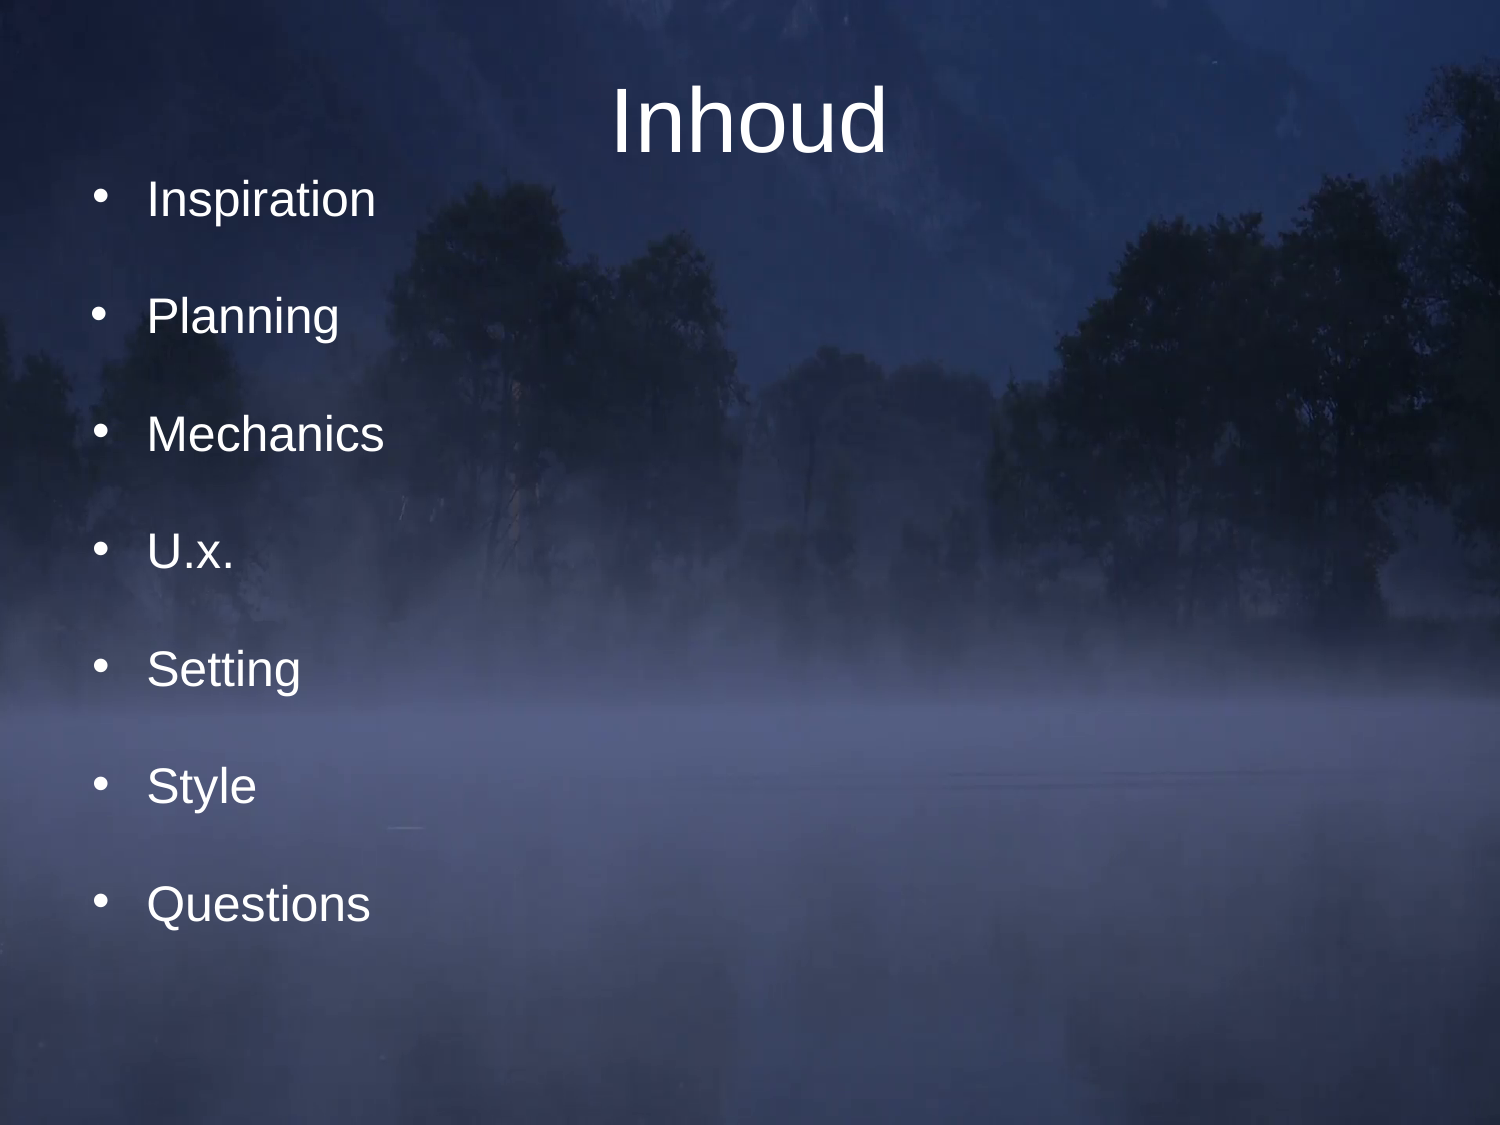

# Inhoud
Inspiration

Planning

Mechanics

U.x.

Setting

Style

Questions